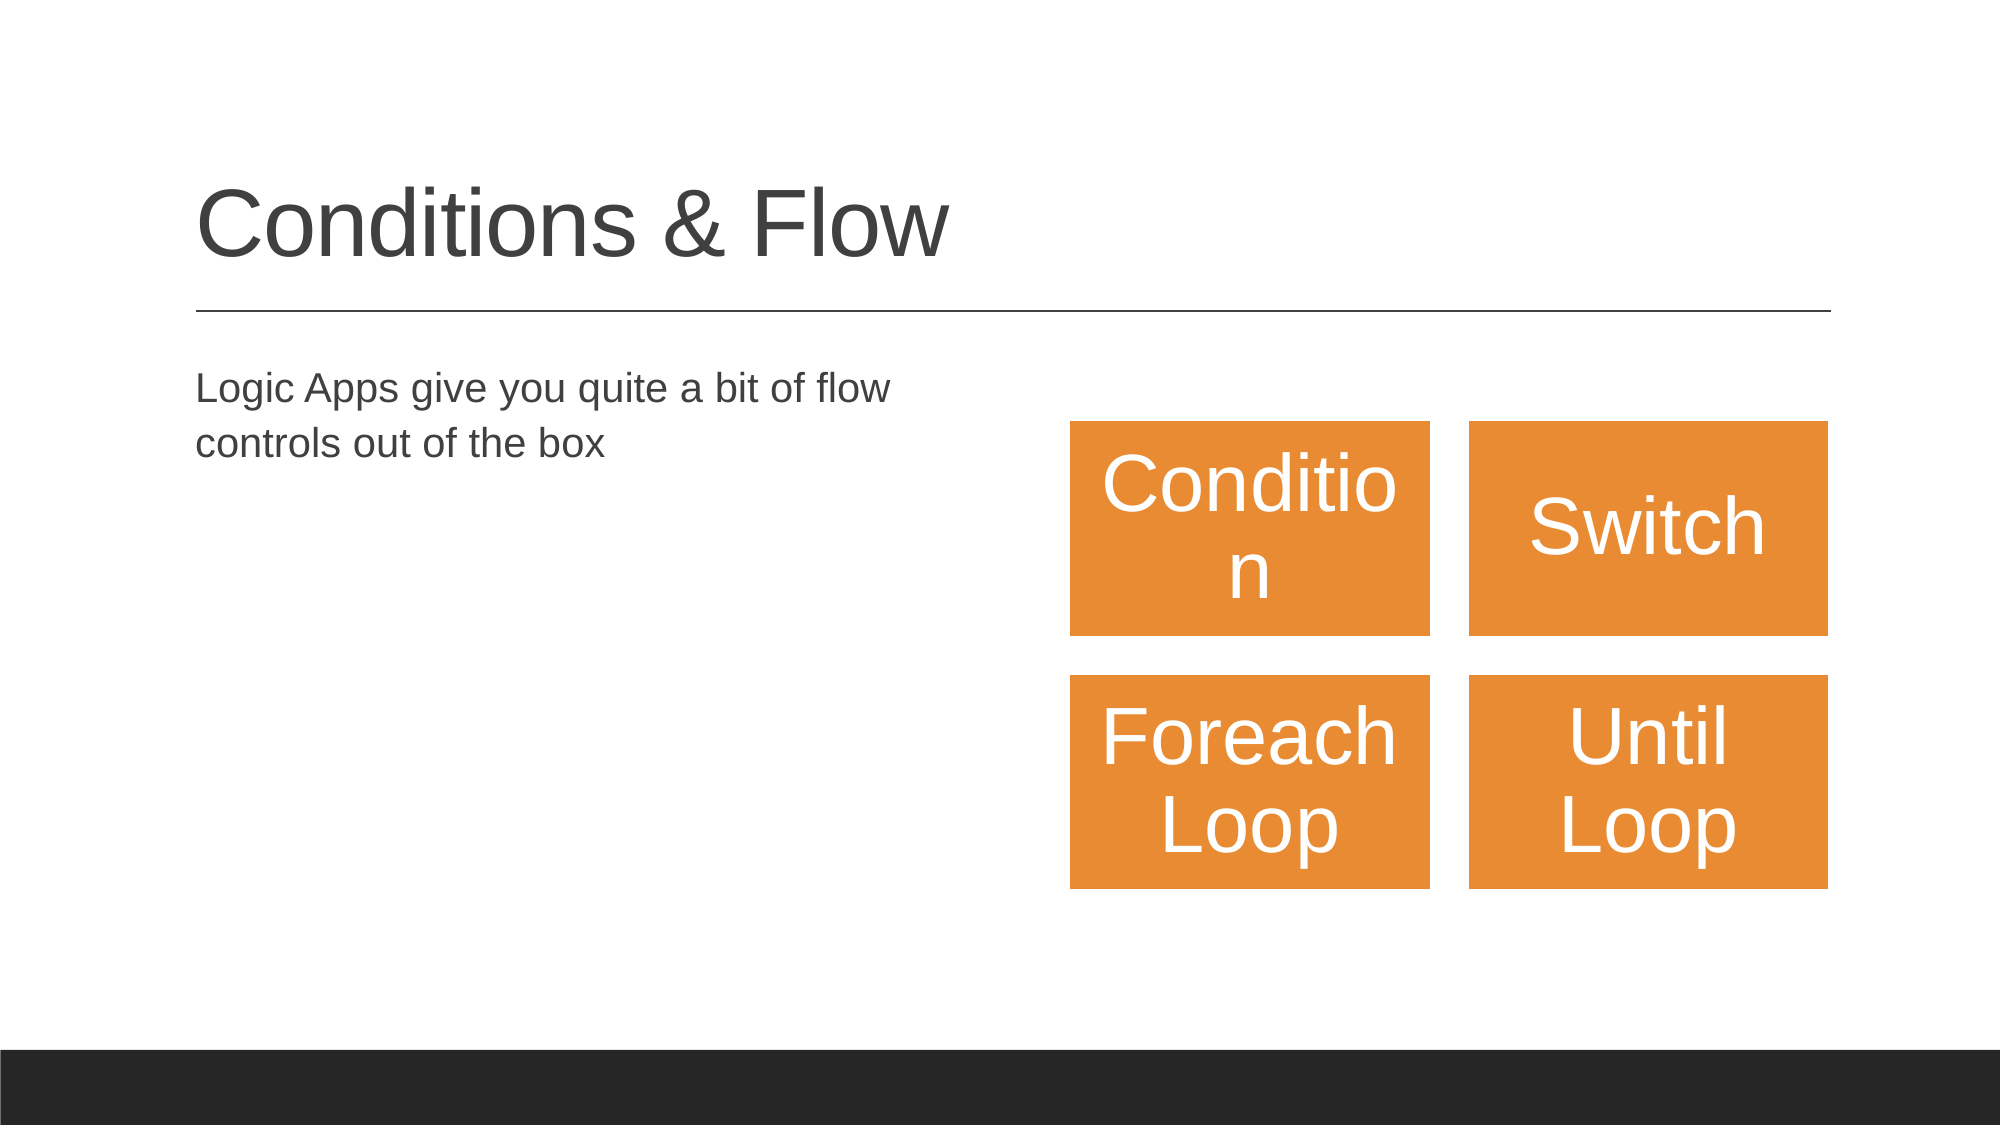

# Conditions & Flow
Logic Apps give you quite a bit of flow controls out of the box
Condition
Switch
Foreach Loop
Until Loop